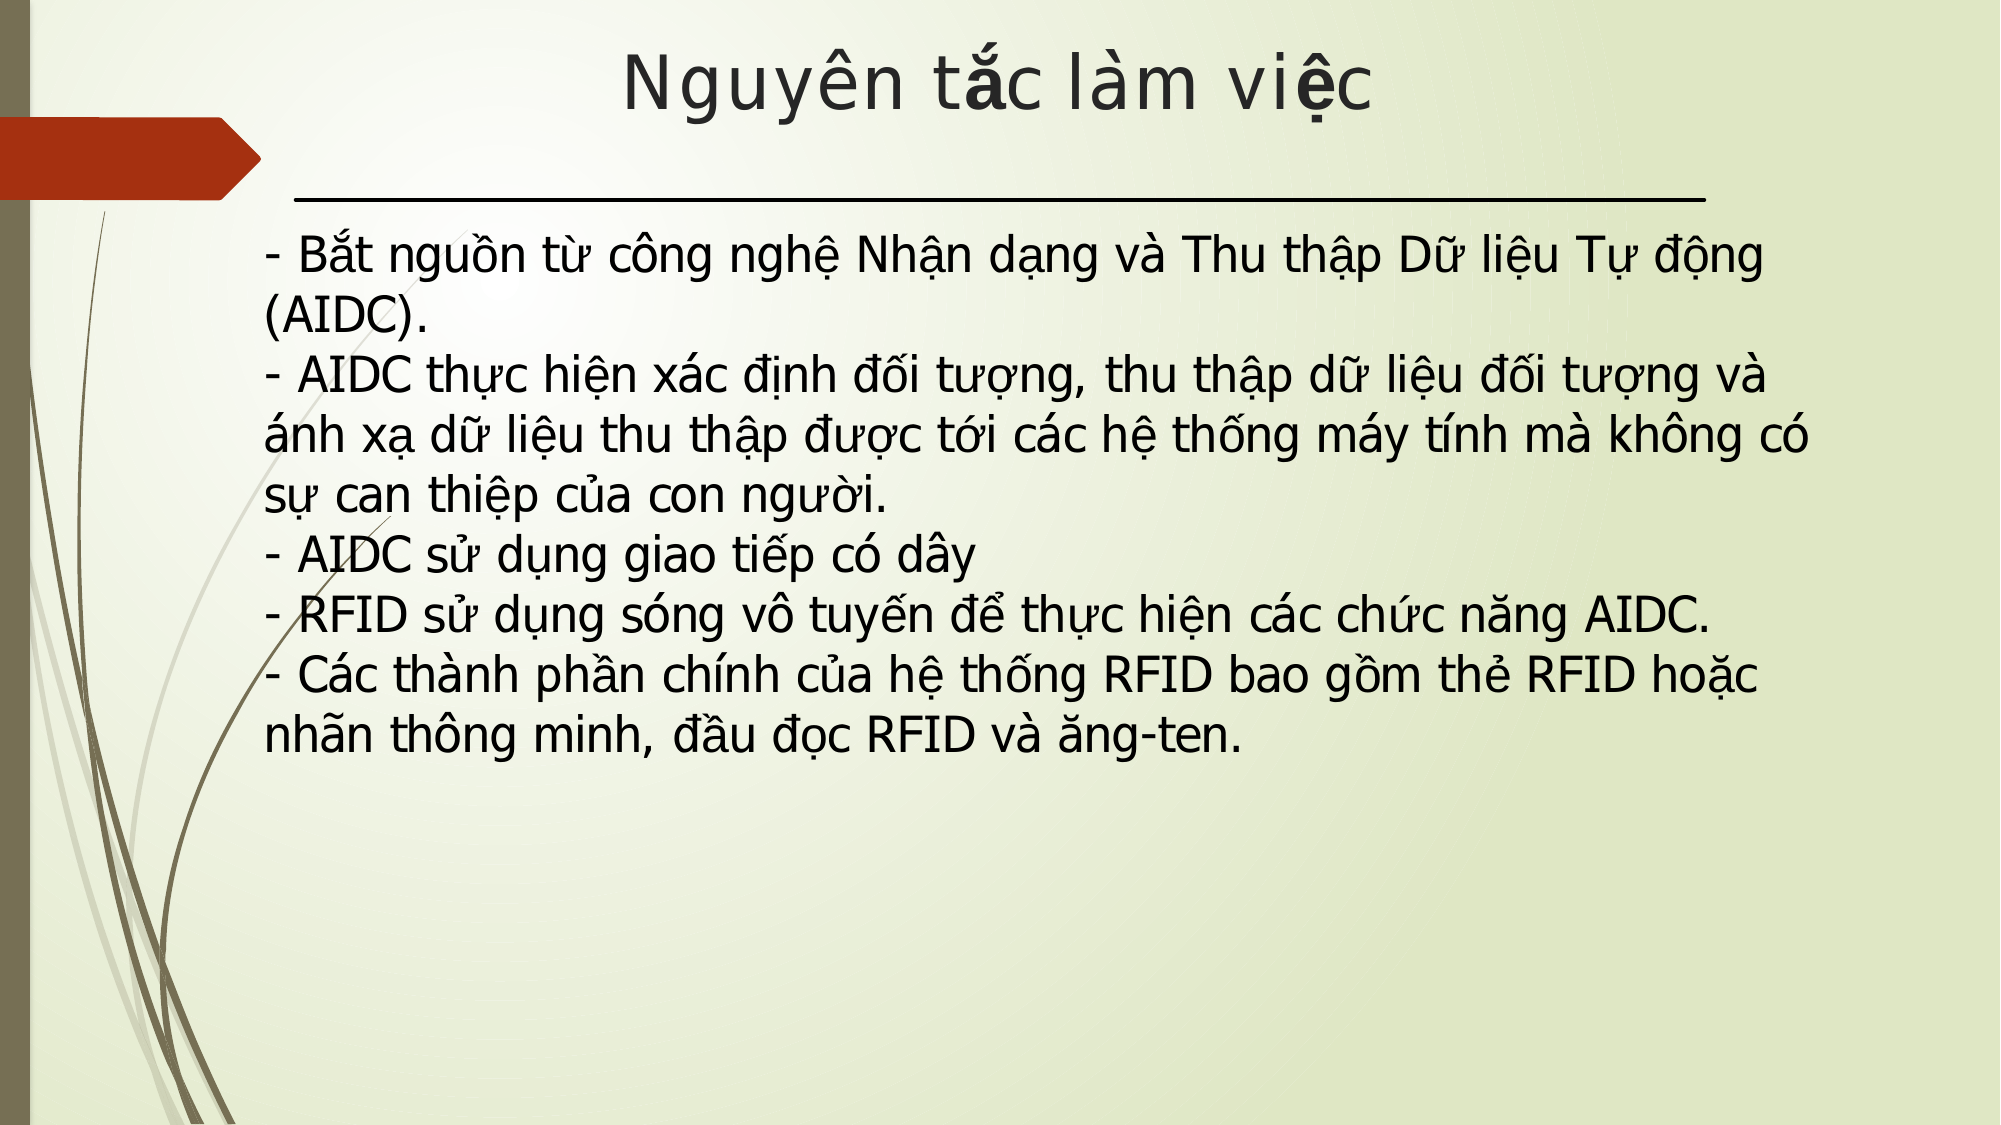

# Nguyên tắc làm việc
- Bắt nguồn từ công nghệ Nhận dạng và Thu thập Dữ liệu Tự động (AIDC).
- AIDC thực hiện xác định đối tượng, thu thập dữ liệu đối tượng và ánh xạ dữ liệu thu thập được tới các hệ thống máy tính mà không có sự can thiệp của con người.
- AIDC sử dụng giao tiếp có dây
- RFID sử dụng sóng vô tuyến để thực hiện các chức năng AIDC.
- Các thành phần chính của hệ thống RFID bao gồm thẻ RFID hoặc nhãn thông minh, đầu đọc RFID và ăng-ten.